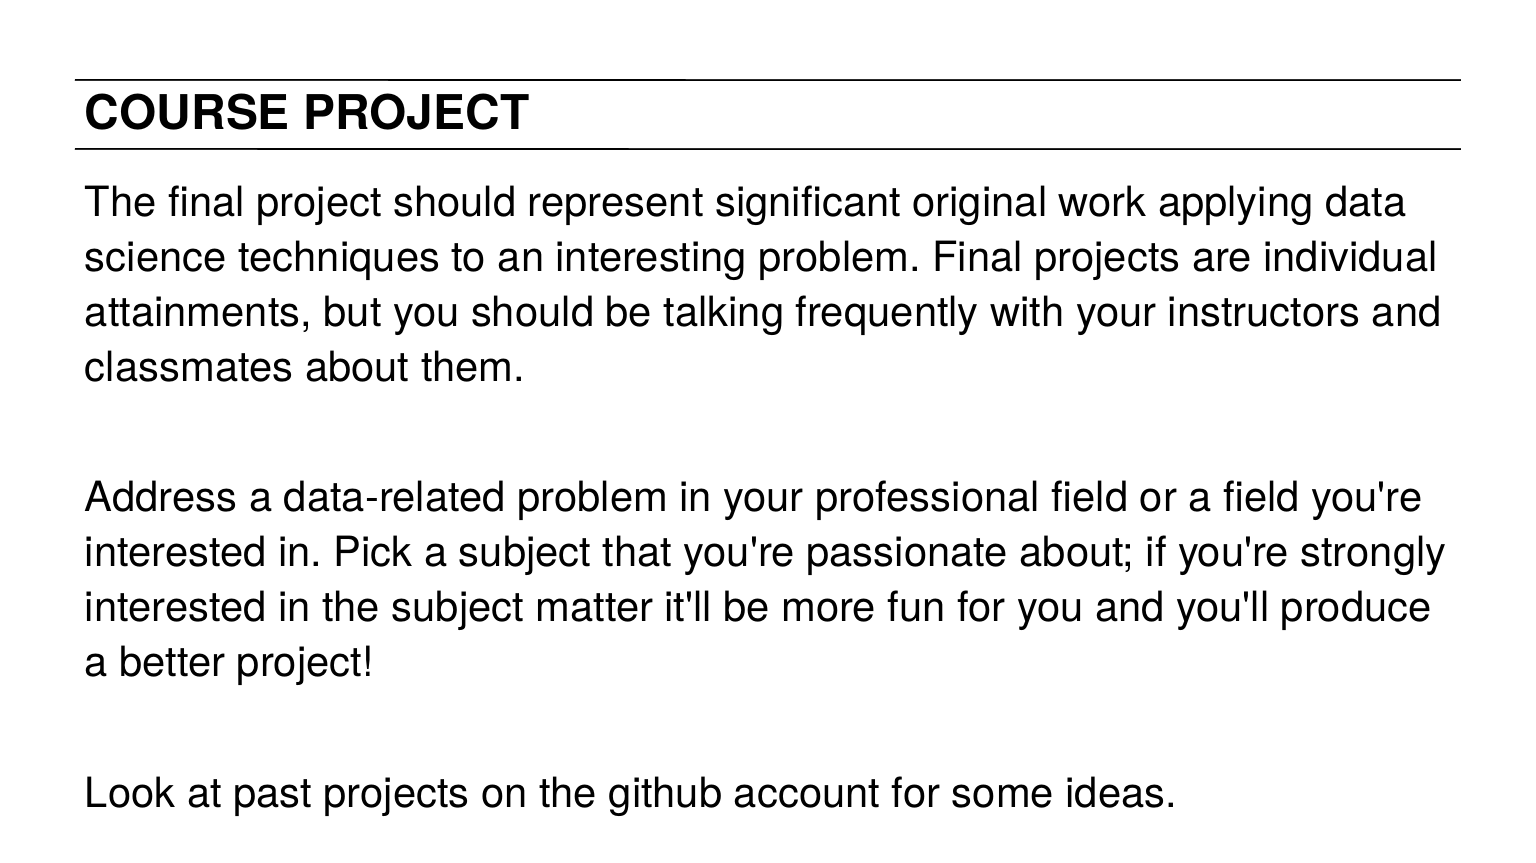

# COURSE PROJECT
16

The final project should represent significant original work applying data science techniques to an interesting problem. Final projects are individual attainments, but you should be talking frequently with your instructors and classmates about them.

Address a data-related problem in your professional field or a field you're interested in. Pick a subject that you're passionate about; if you're strongly interested in the subject matter it'll be more fun for you and you'll produce a better project!

Look at past projects on the github account for some ideas.